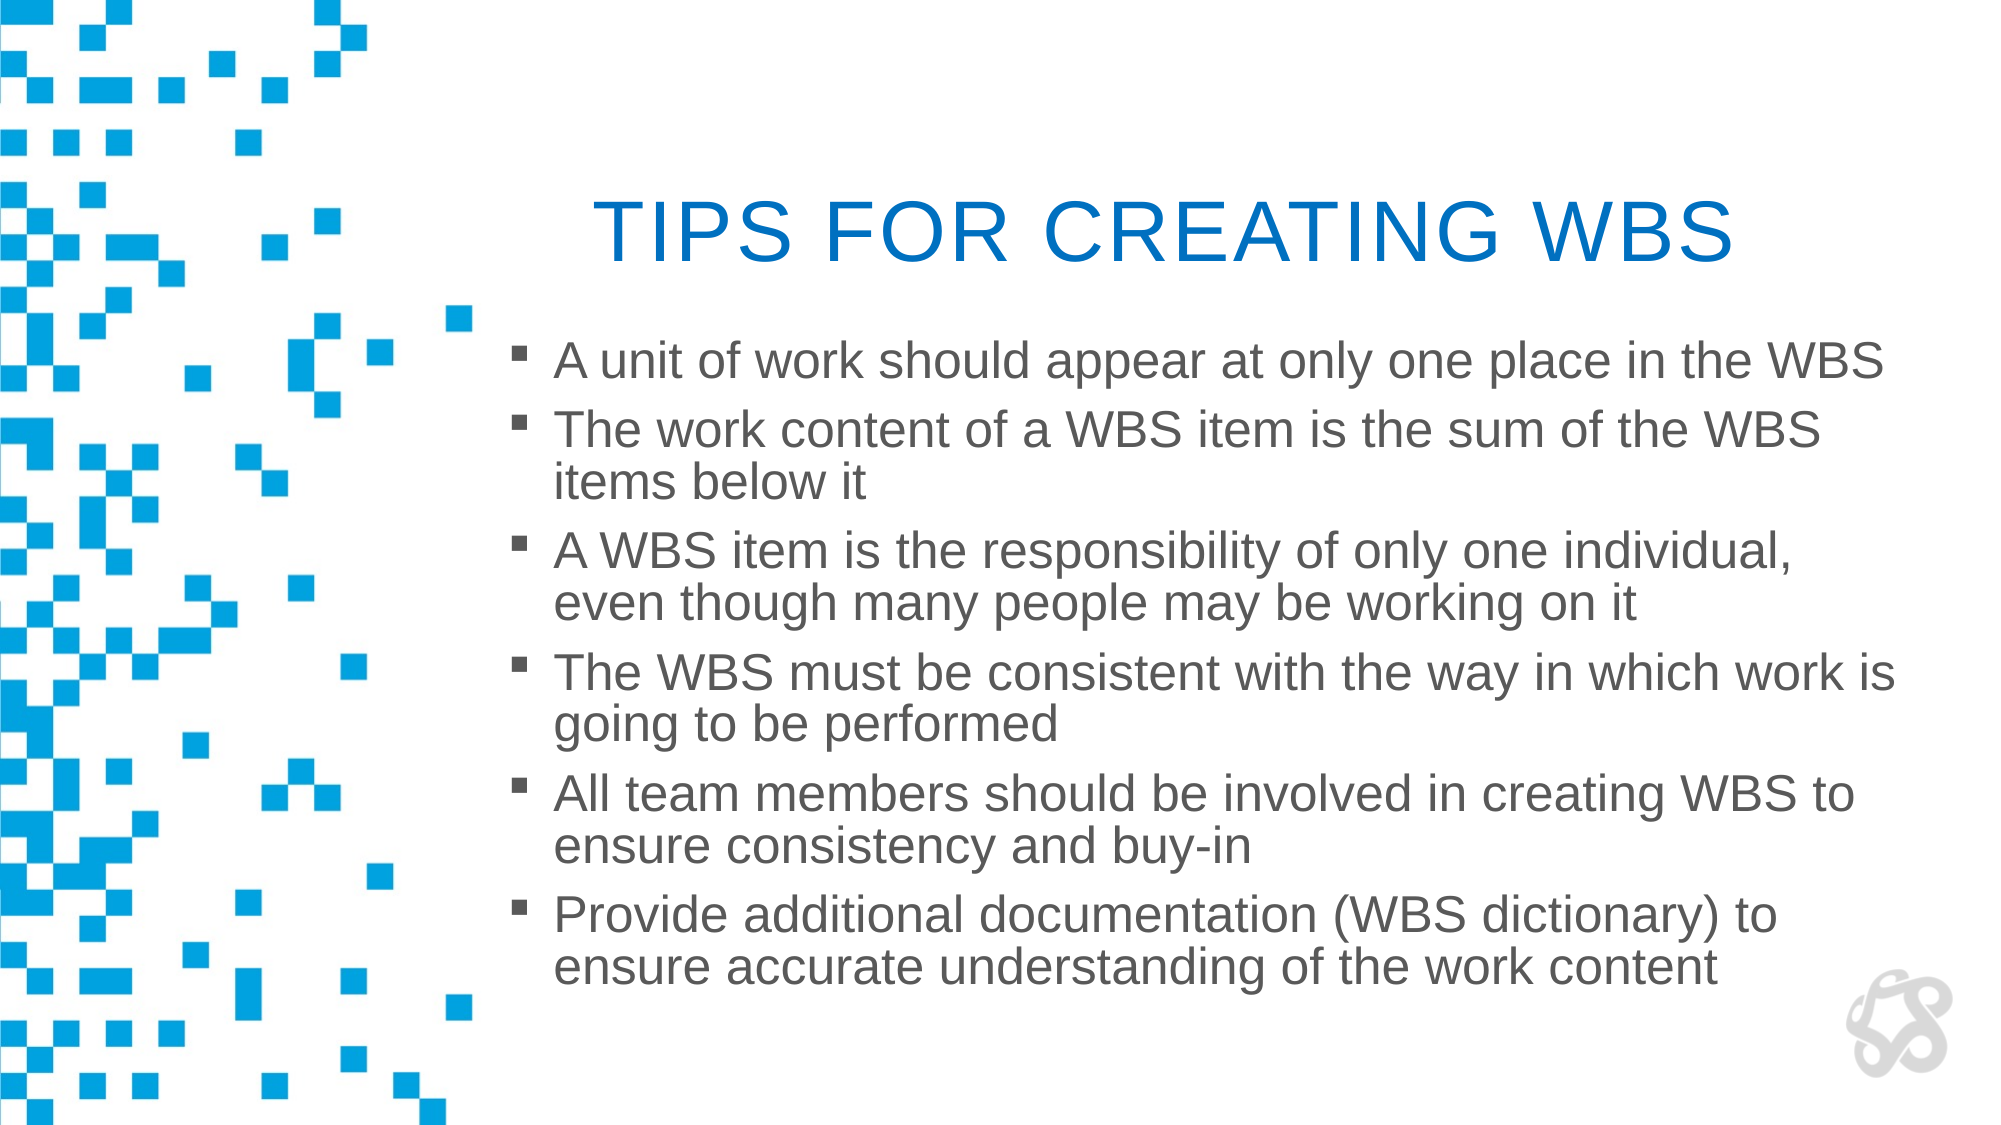

# Tips for Creating WBS
A unit of work should appear at only one place in the WBS
The work content of a WBS item is the sum of the WBS items below it
A WBS item is the responsibility of only one individual, even though many people may be working on it
The WBS must be consistent with the way in which work is going to be performed
All team members should be involved in creating WBS to ensure consistency and buy-in
Provide additional documentation (WBS dictionary) to ensure accurate understanding of the work content